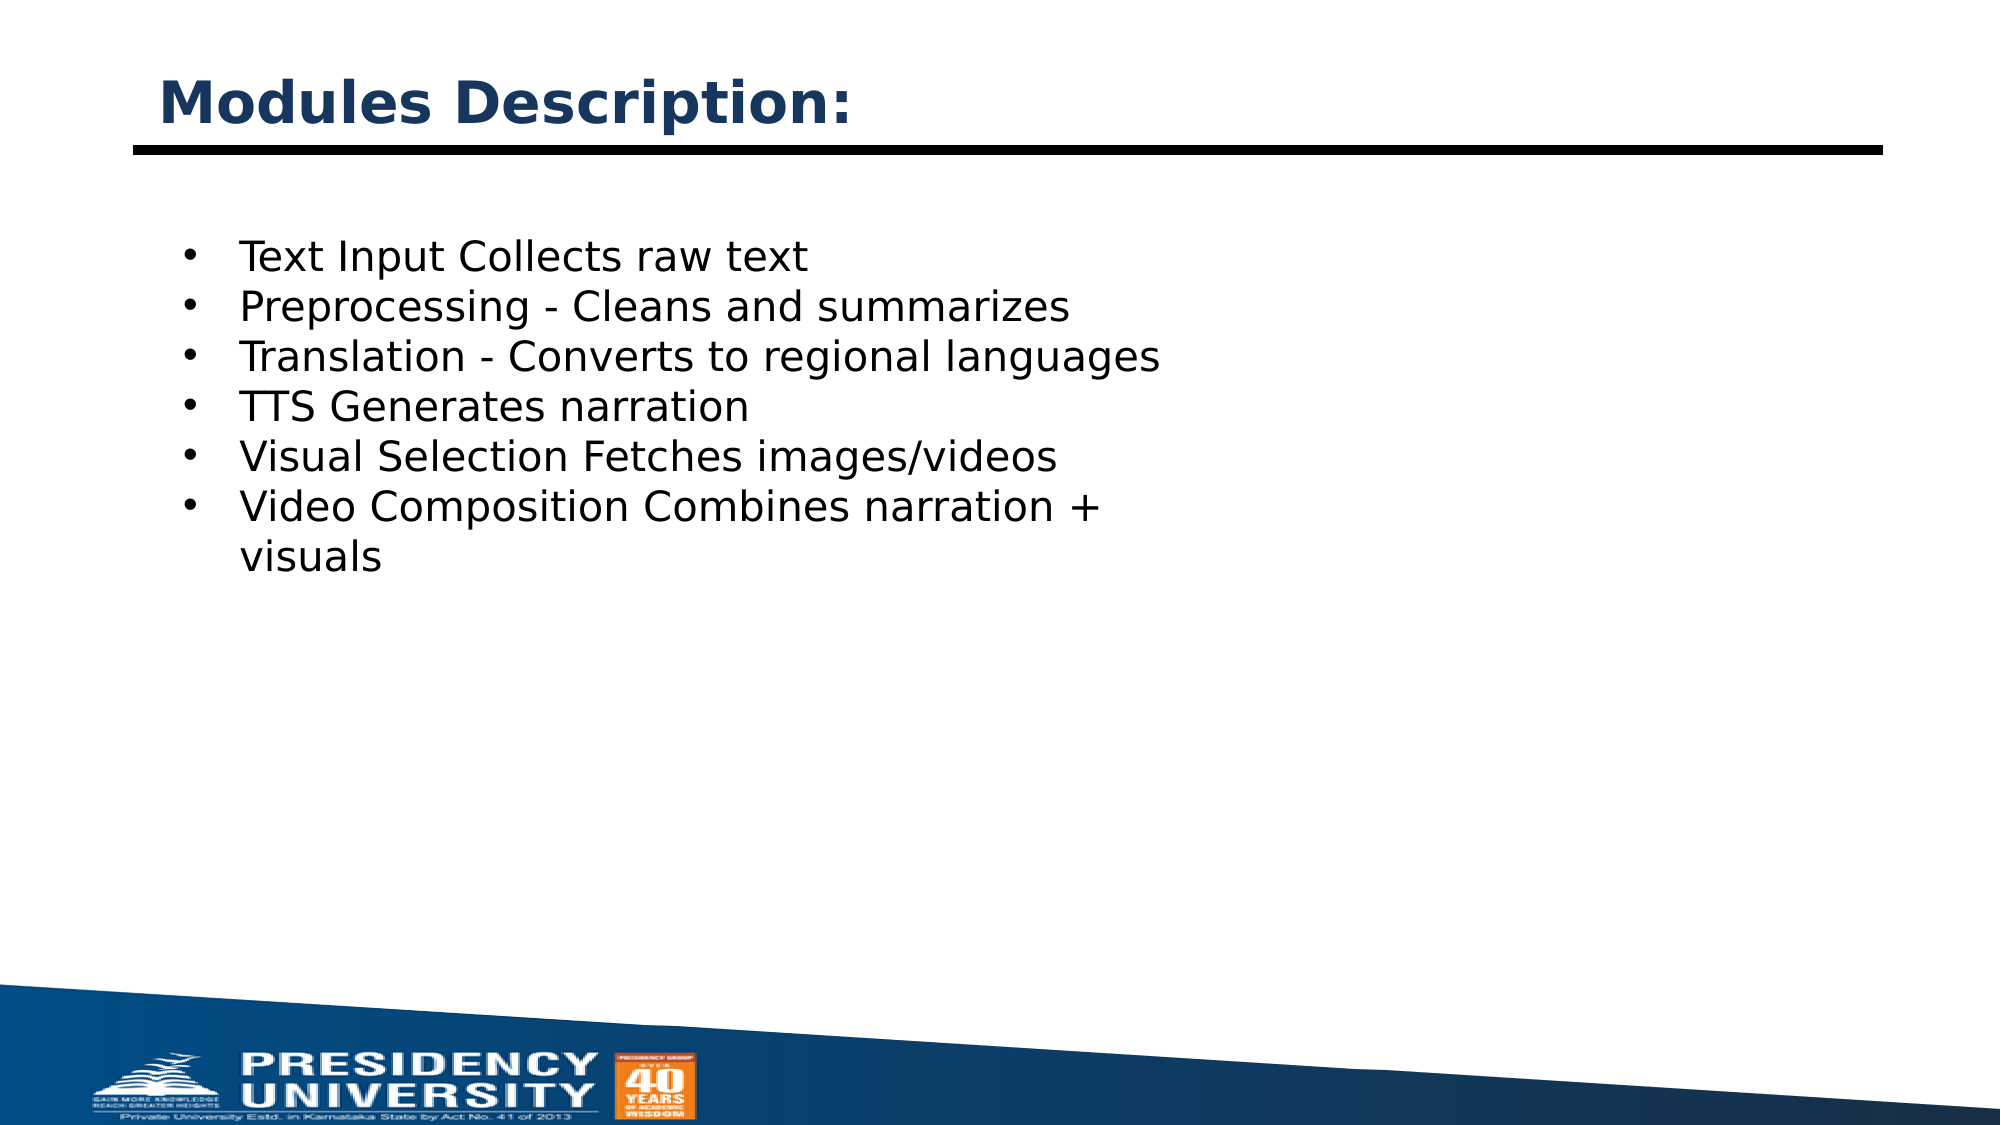

# Modules Description:
Text Input Collects raw text
Preprocessing - Cleans and summarizes
Translation - Converts to regional languages
TTS Generates narration
Visual Selection Fetches images/videos
Video Composition Combines narration + visuals